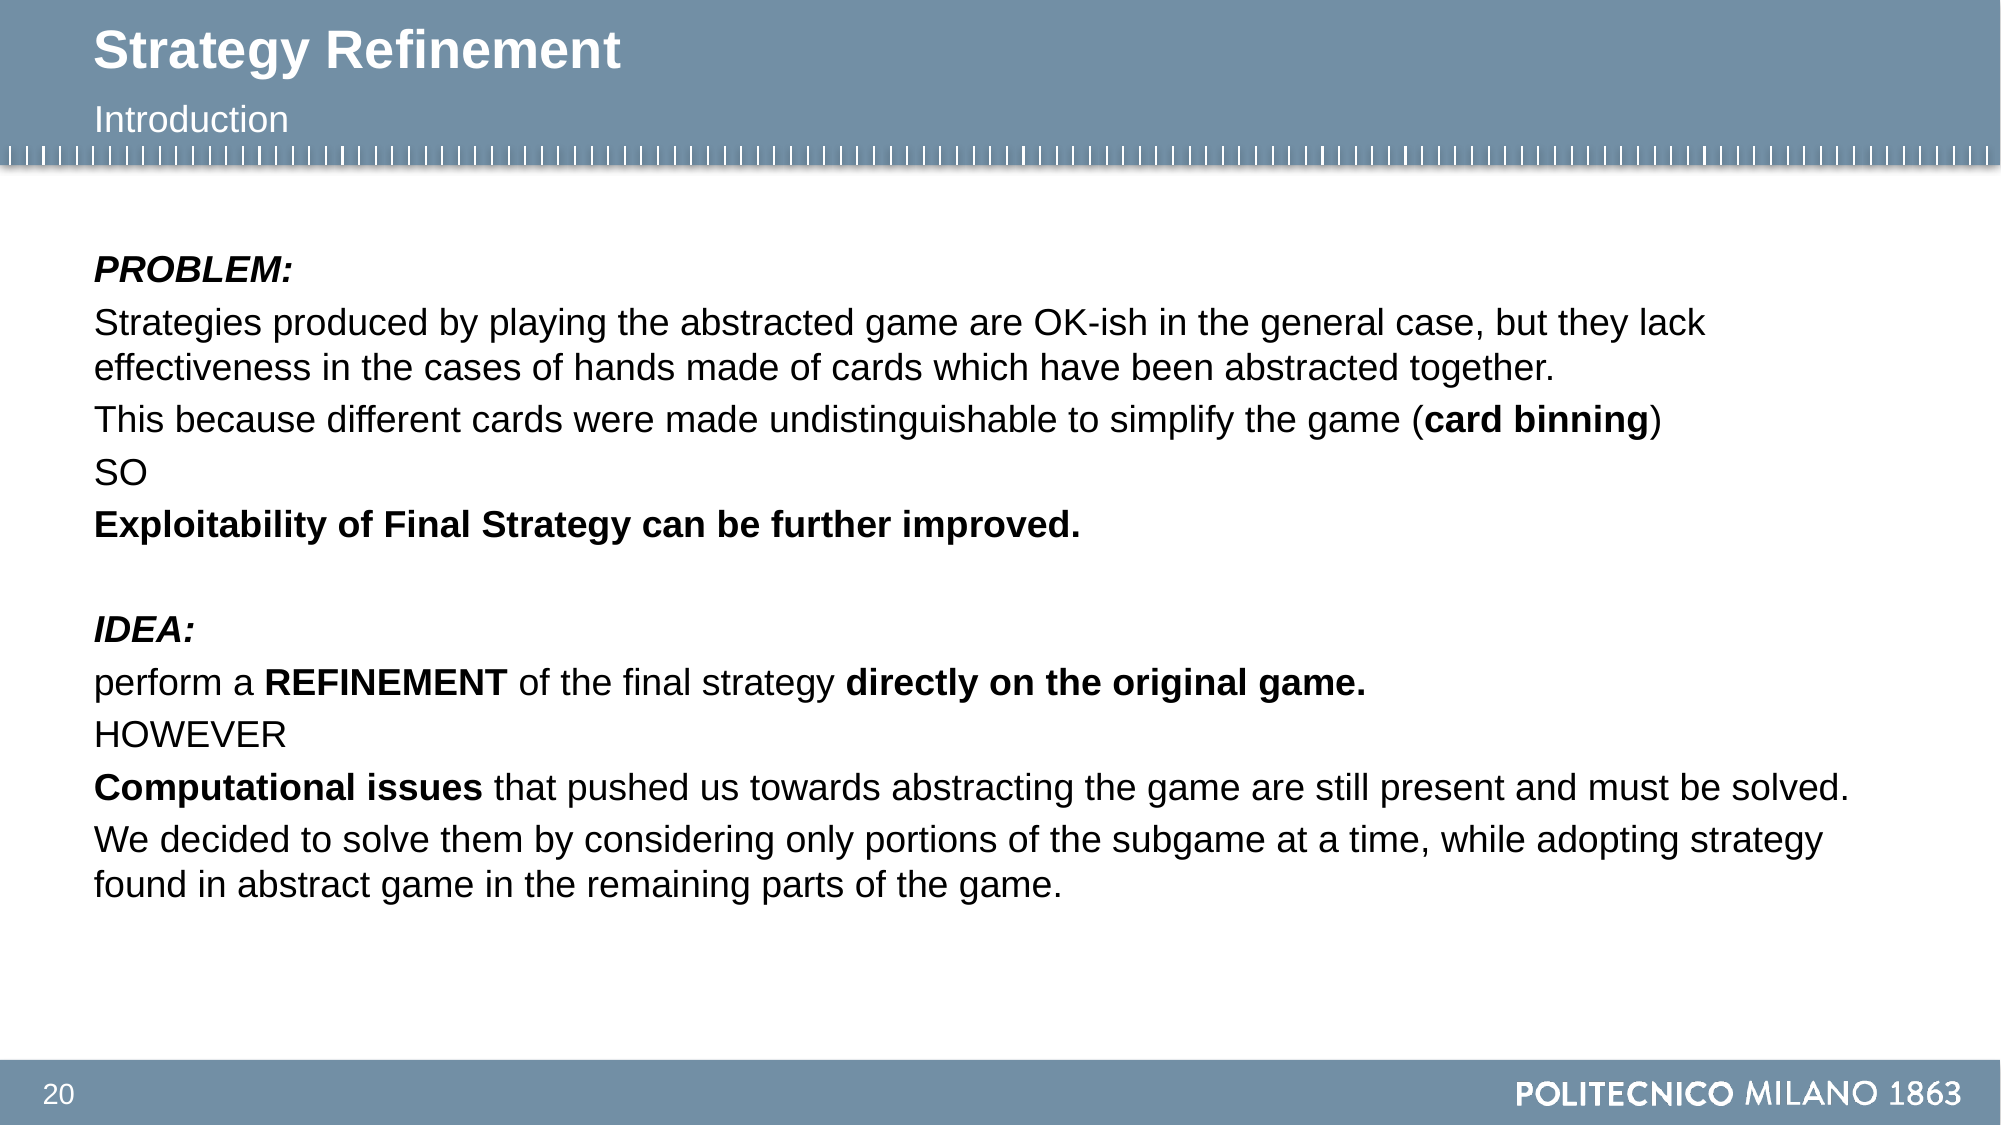

# Strategy Refinement
Introduction

PROBLEM:
Strategies produced by playing the abstracted game are OK-ish in the general case, but they lack effectiveness in the cases of hands made of cards which have been abstracted together.
This because different cards were made undistinguishable to simplify the game (card binning)
SO
Exploitability of Final Strategy can be further improved.

IDEA:
perform a REFINEMENT of the final strategy directly on the original game.
HOWEVER
Computational issues that pushed us towards abstracting the game are still present and must be solved.
We decided to solve them by considering only portions of the subgame at a time, while adopting strategy found in abstract game in the remaining parts of the game.
20